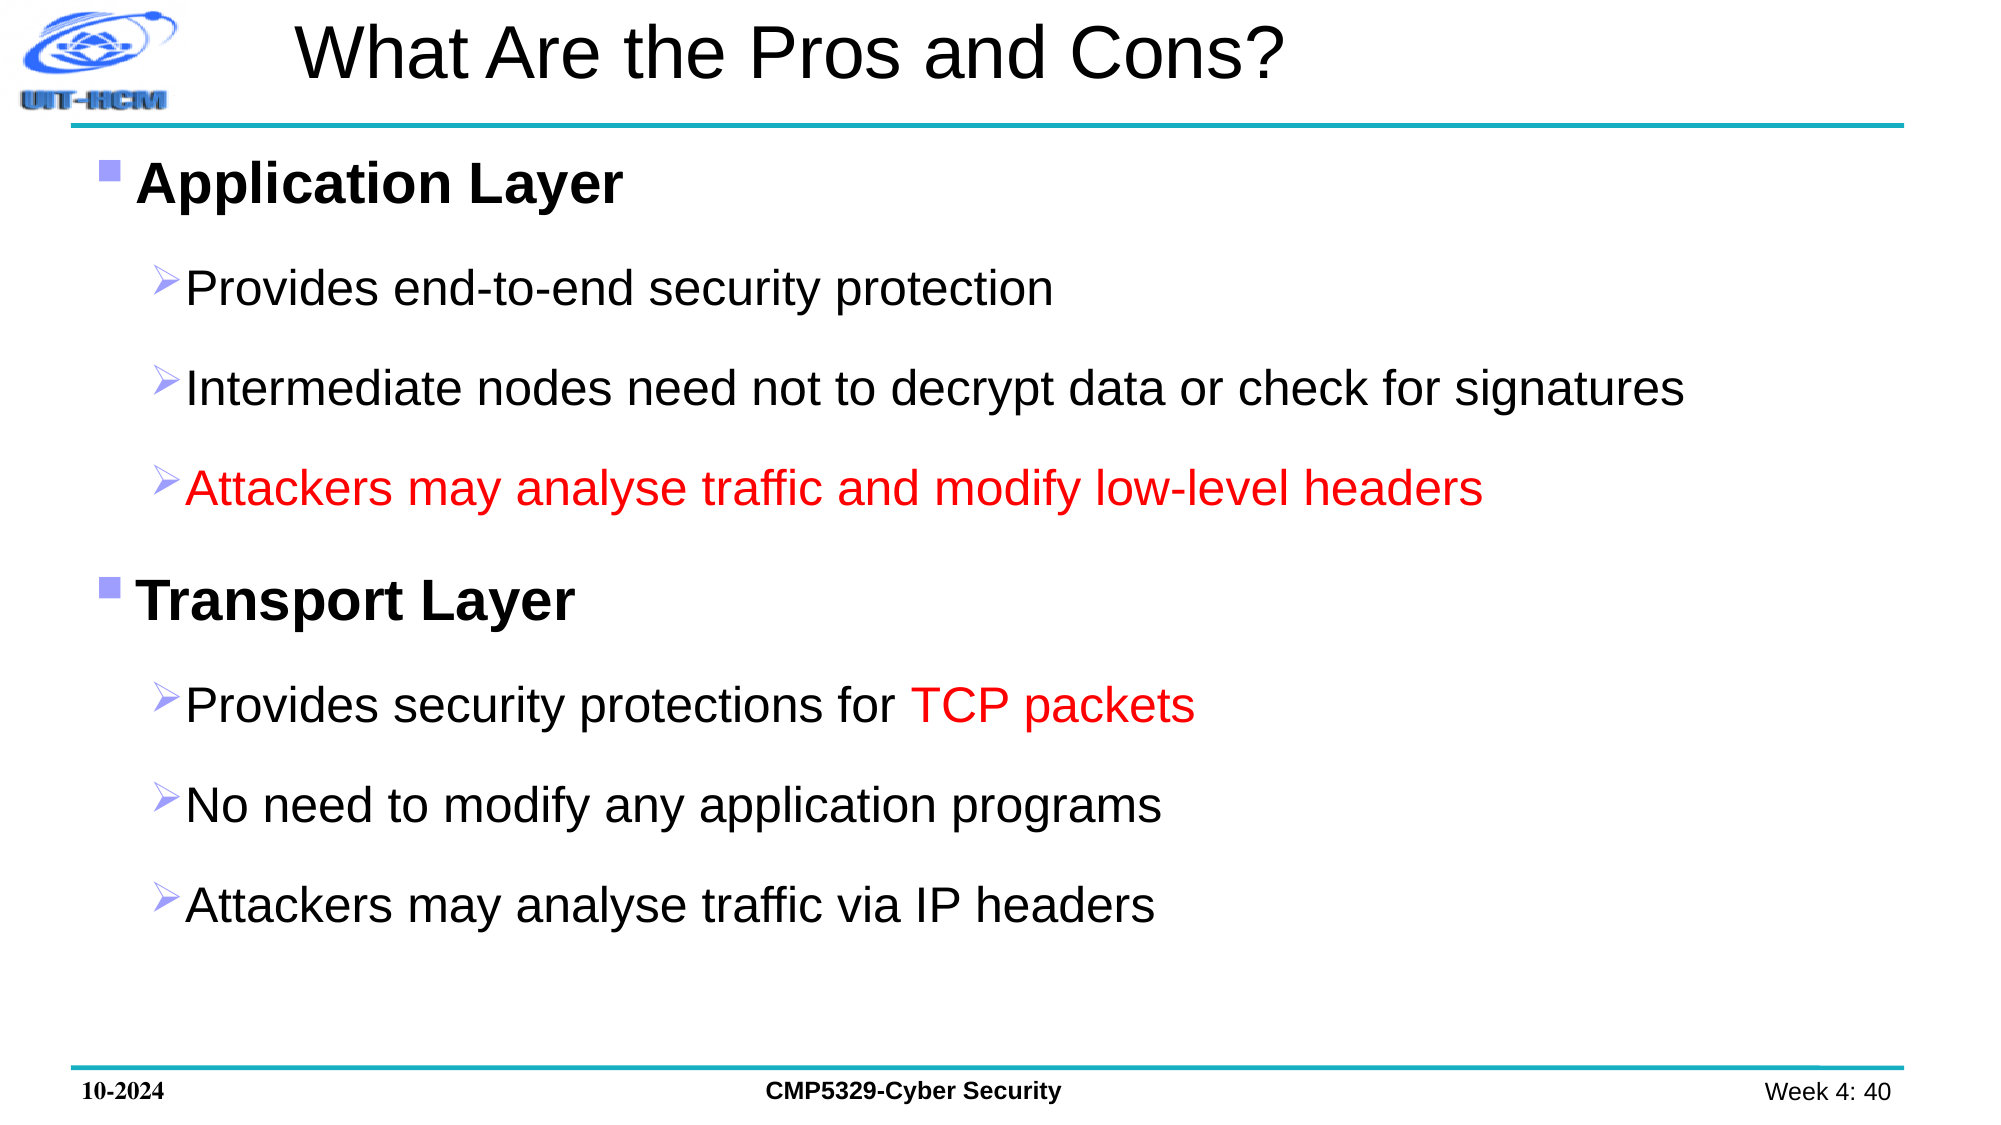

What Are the Pros and Cons?
Application Layer
Provides end-to-end security protection
Intermediate nodes need not to decrypt data or check for signatures
Attackers may analyse traffic and modify low-level headers
Transport Layer
Provides security protections for TCP packets
No need to modify any application programs
Attackers may analyse traffic via IP headers